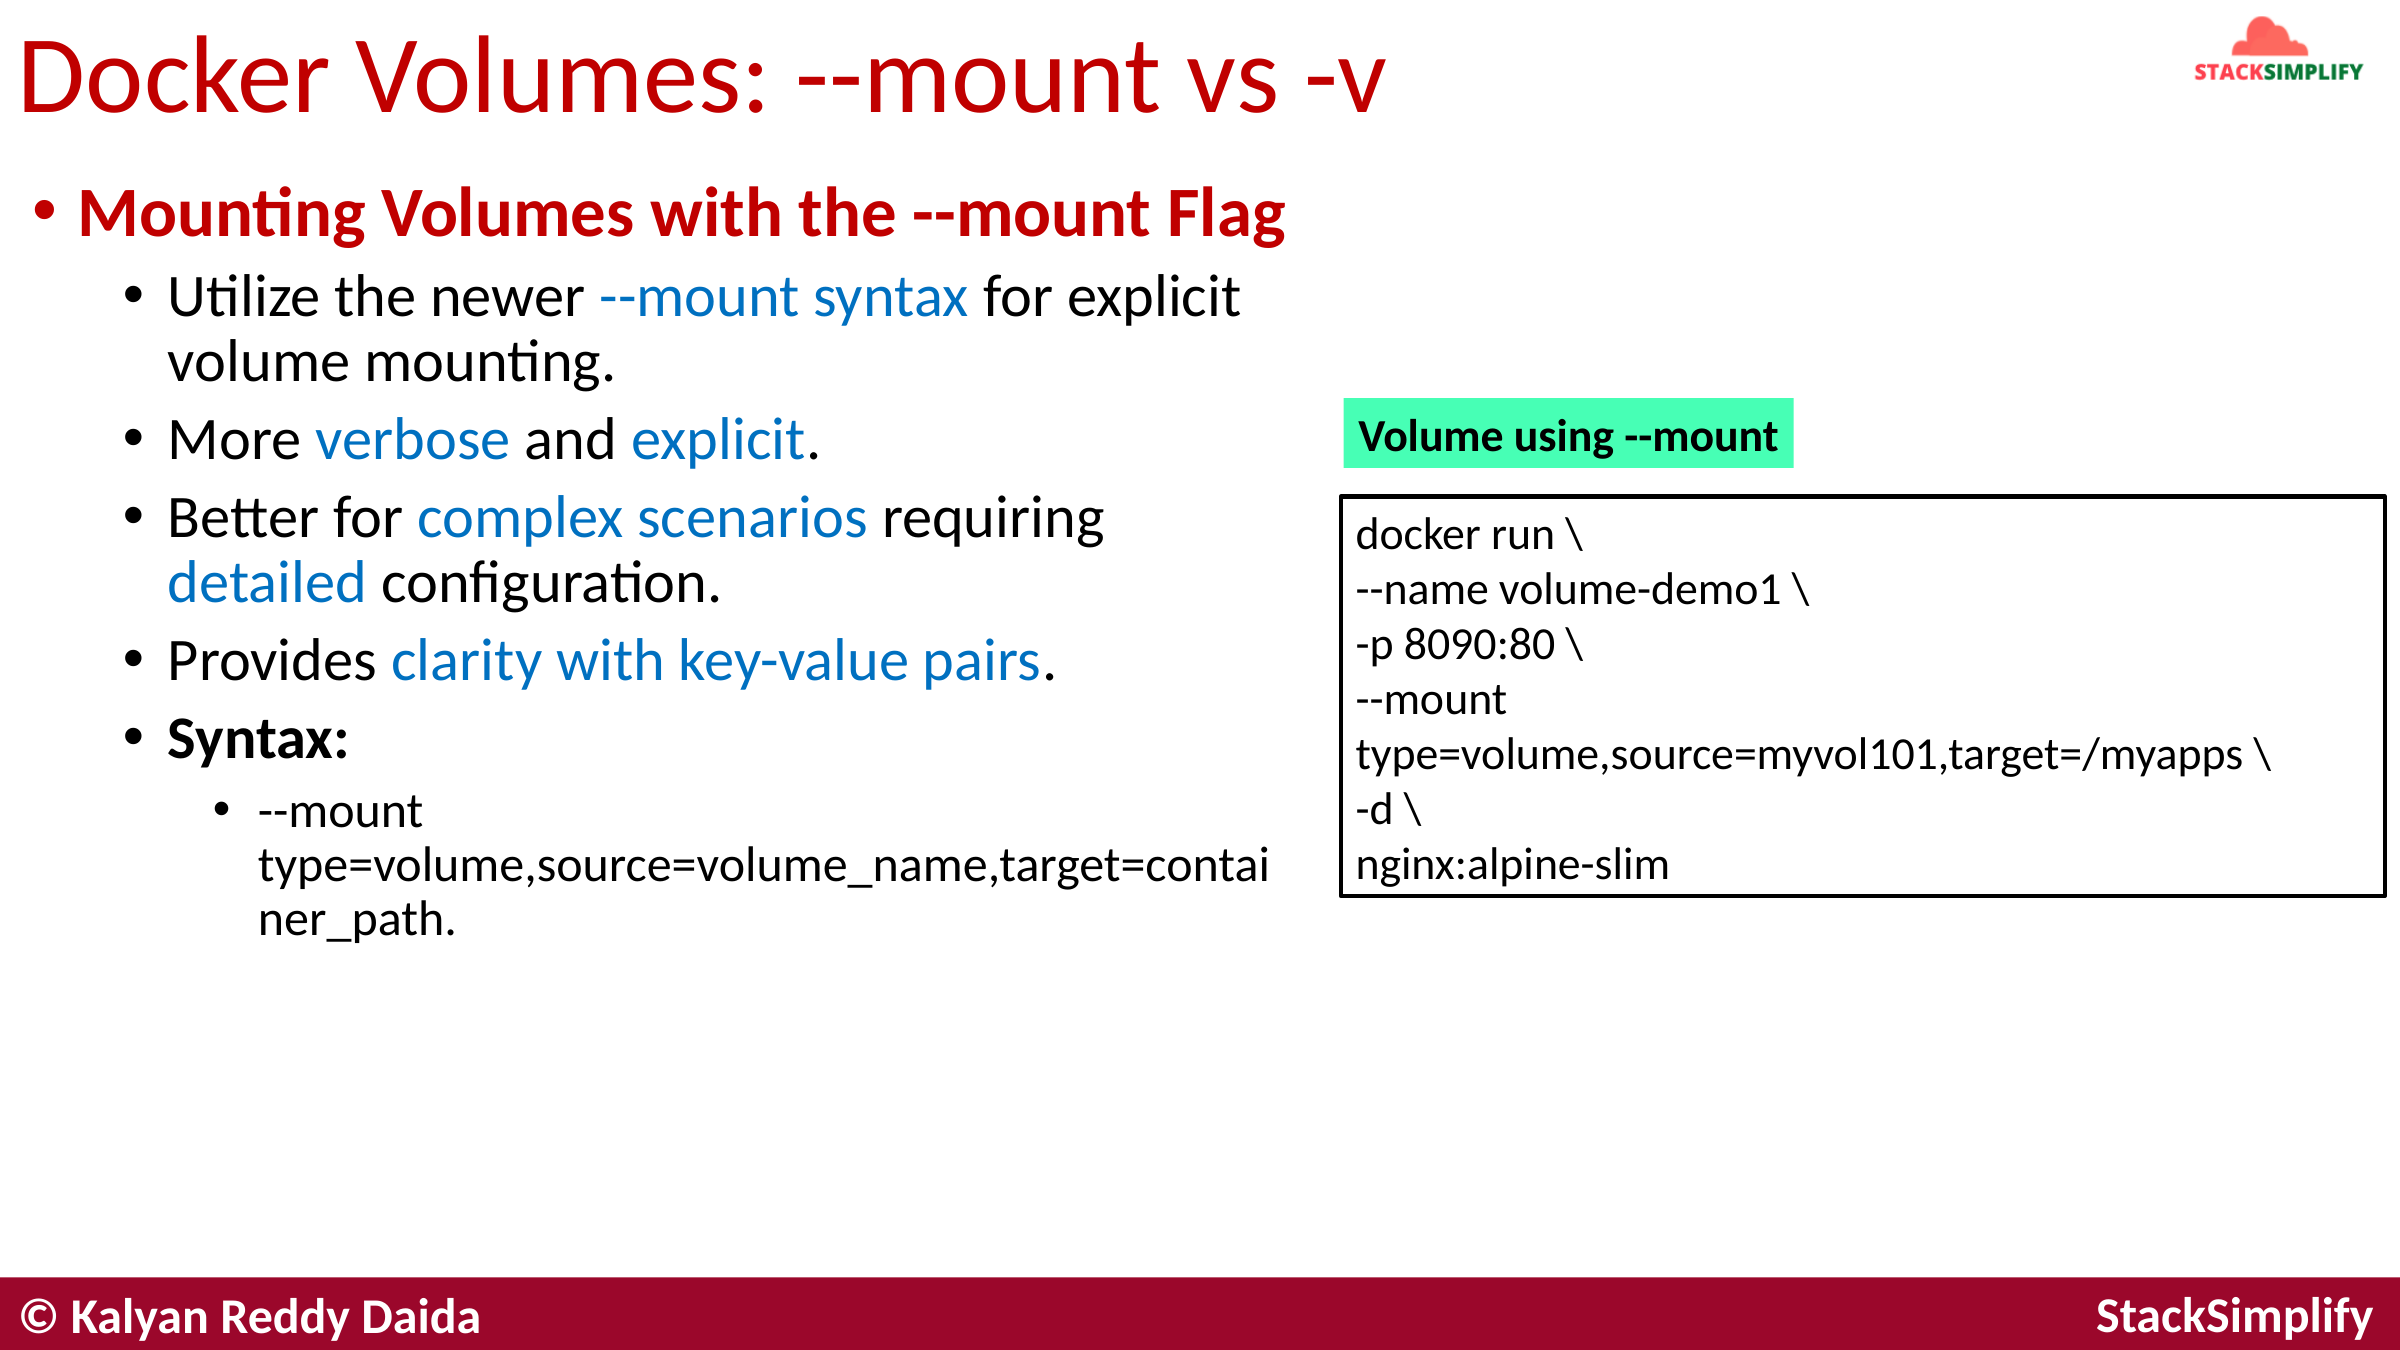

# Docker Volumes: --mount vs -v
Mounting Volumes with the --mount Flag
Utilize the newer --mount syntax for explicit volume mounting.
More verbose and explicit.
Better for complex scenarios requiring detailed configuration.
Provides clarity with key-value pairs.
Syntax:
--mount type=volume,source=volume_name,target=container_path.

Volume using --mount
docker run \
--name volume-demo1 \
-p 8090:80 \
--mount type=volume,source=myvol101,target=/myapps \
-d \
nginx:alpine-slim
© Kalyan Reddy Daida